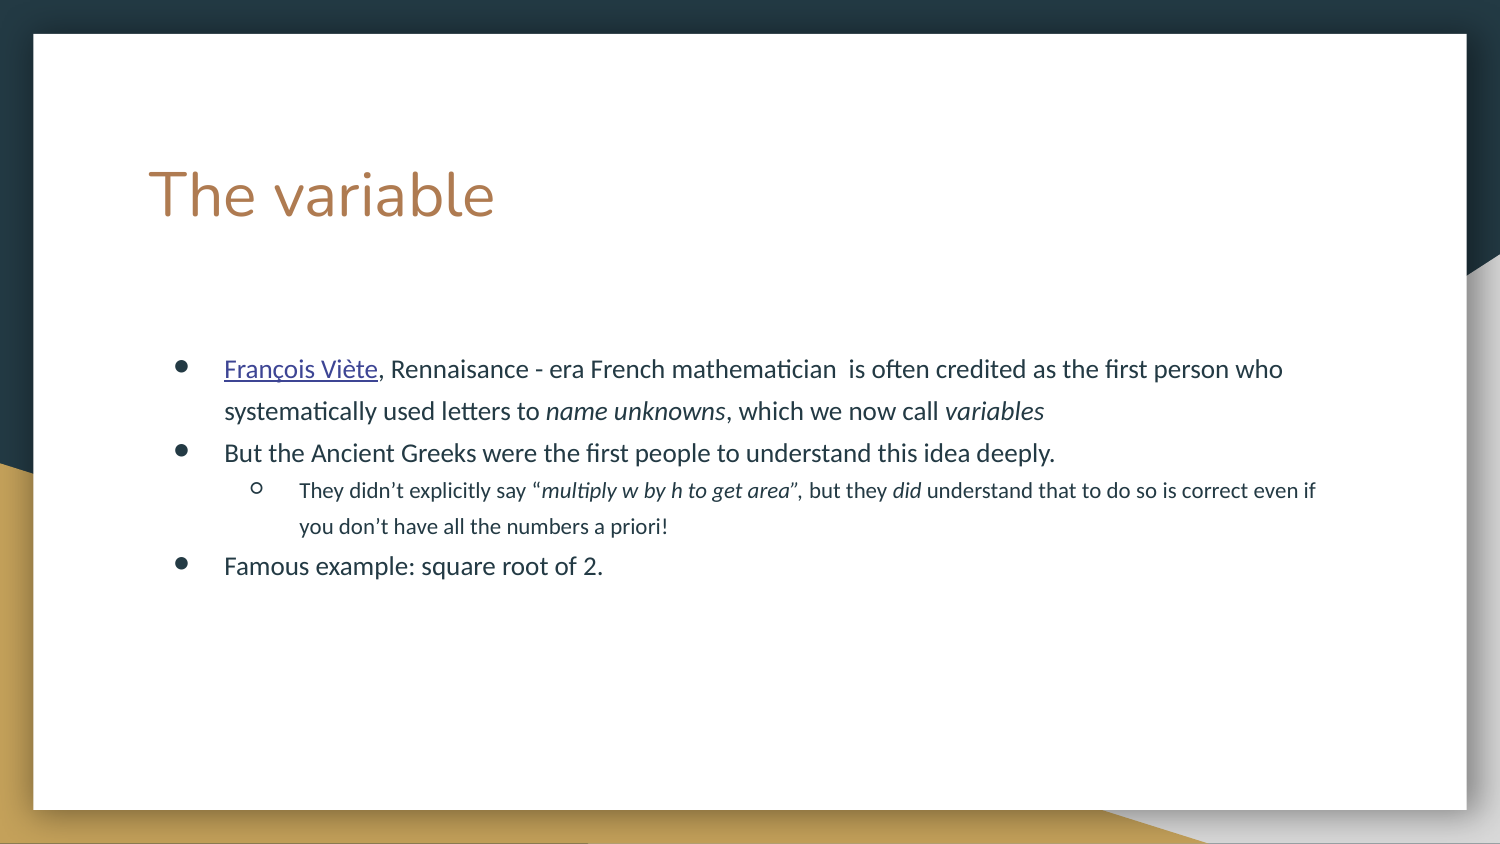

# The variable
François Viète, Rennaisance - era French mathematician  is often credited as the first person who systematically used letters to name unknowns, which we now call variables
But the Ancient Greeks were the first people to understand this idea deeply.
They didn’t explicitly say “multiply w by h to get area”, but they did understand that to do so is correct even if you don’t have all the numbers a priori!
Famous example: square root of 2.